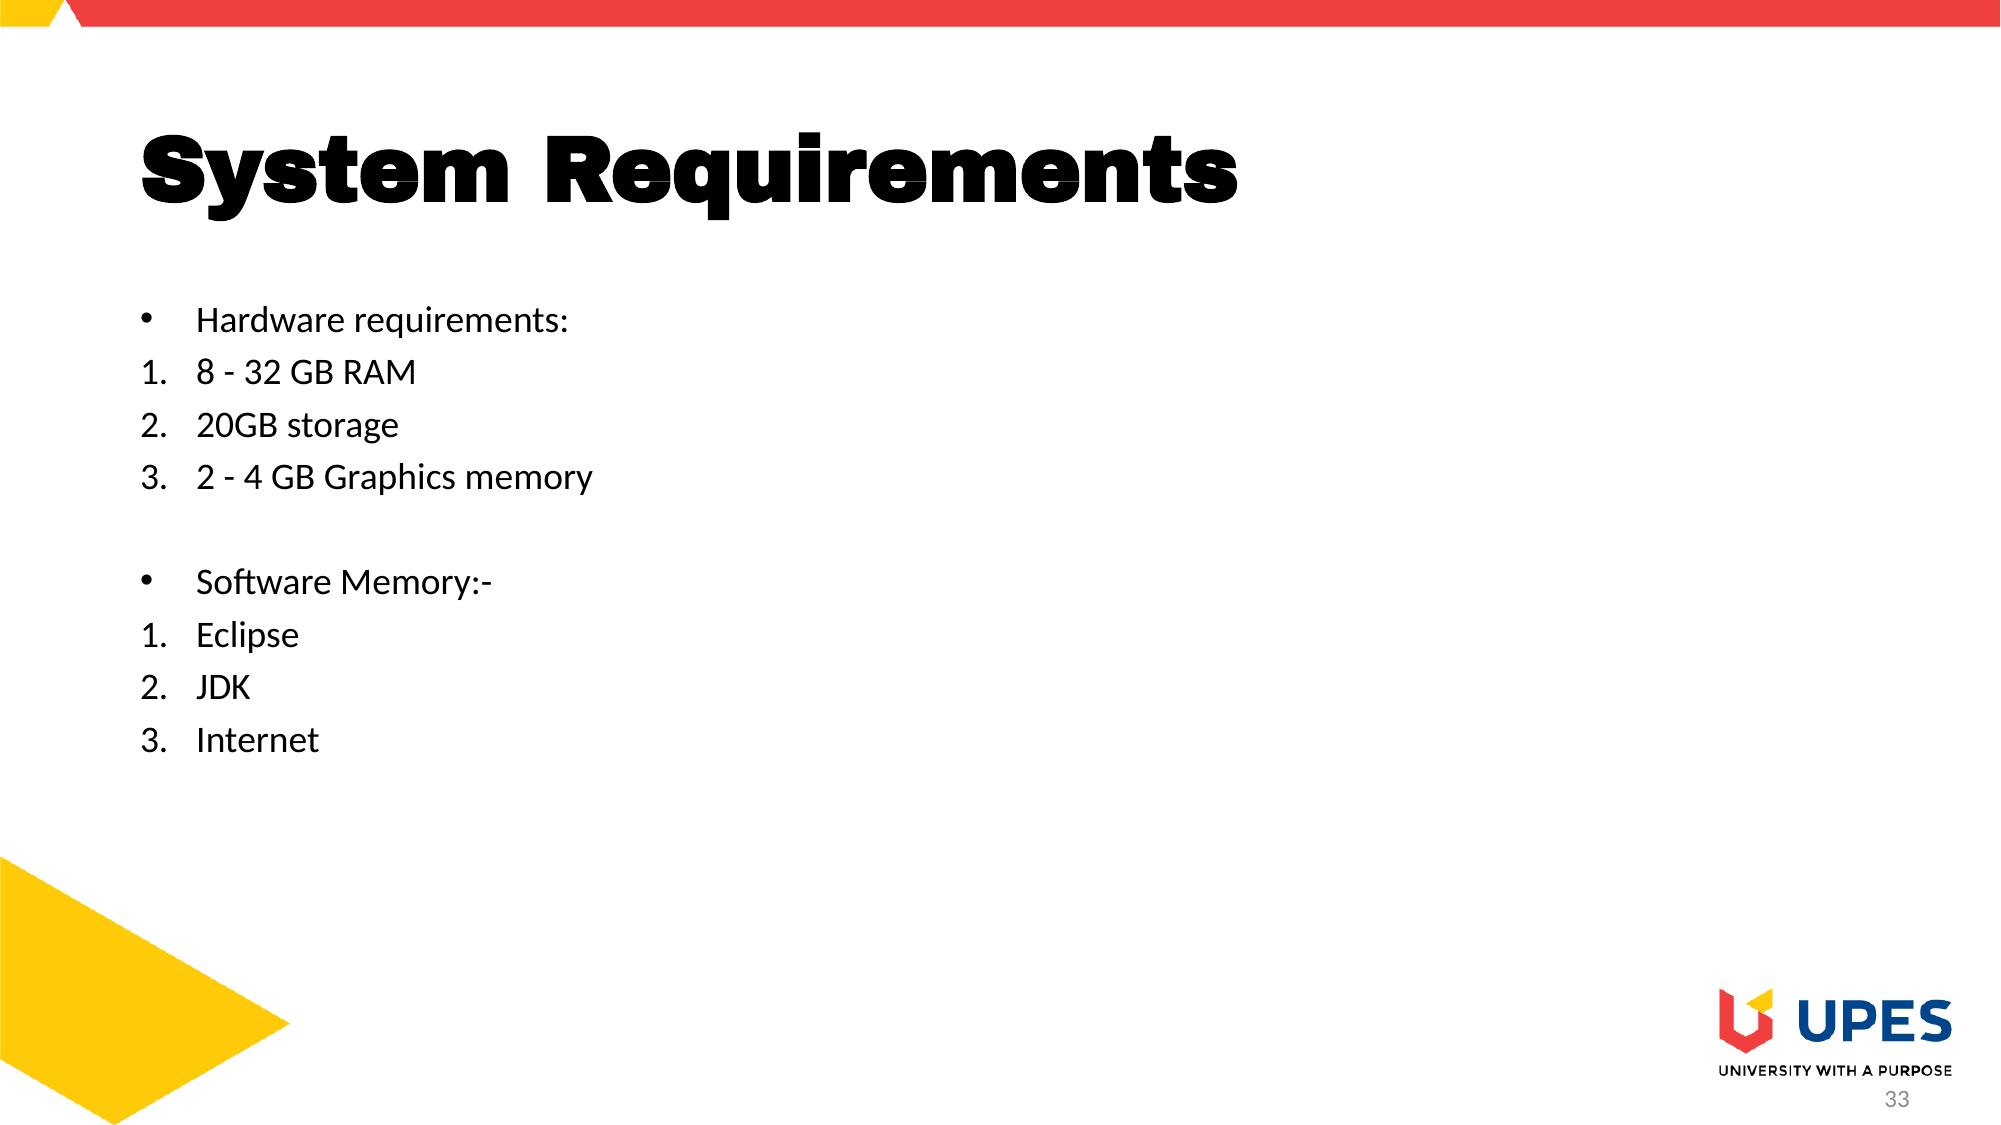

# System Requirements
Hardware requirements:
8 - 32 GB RAM
20GB storage
2 - 4 GB Graphics memory

Software Memory:-
Eclipse
JDK
Internet